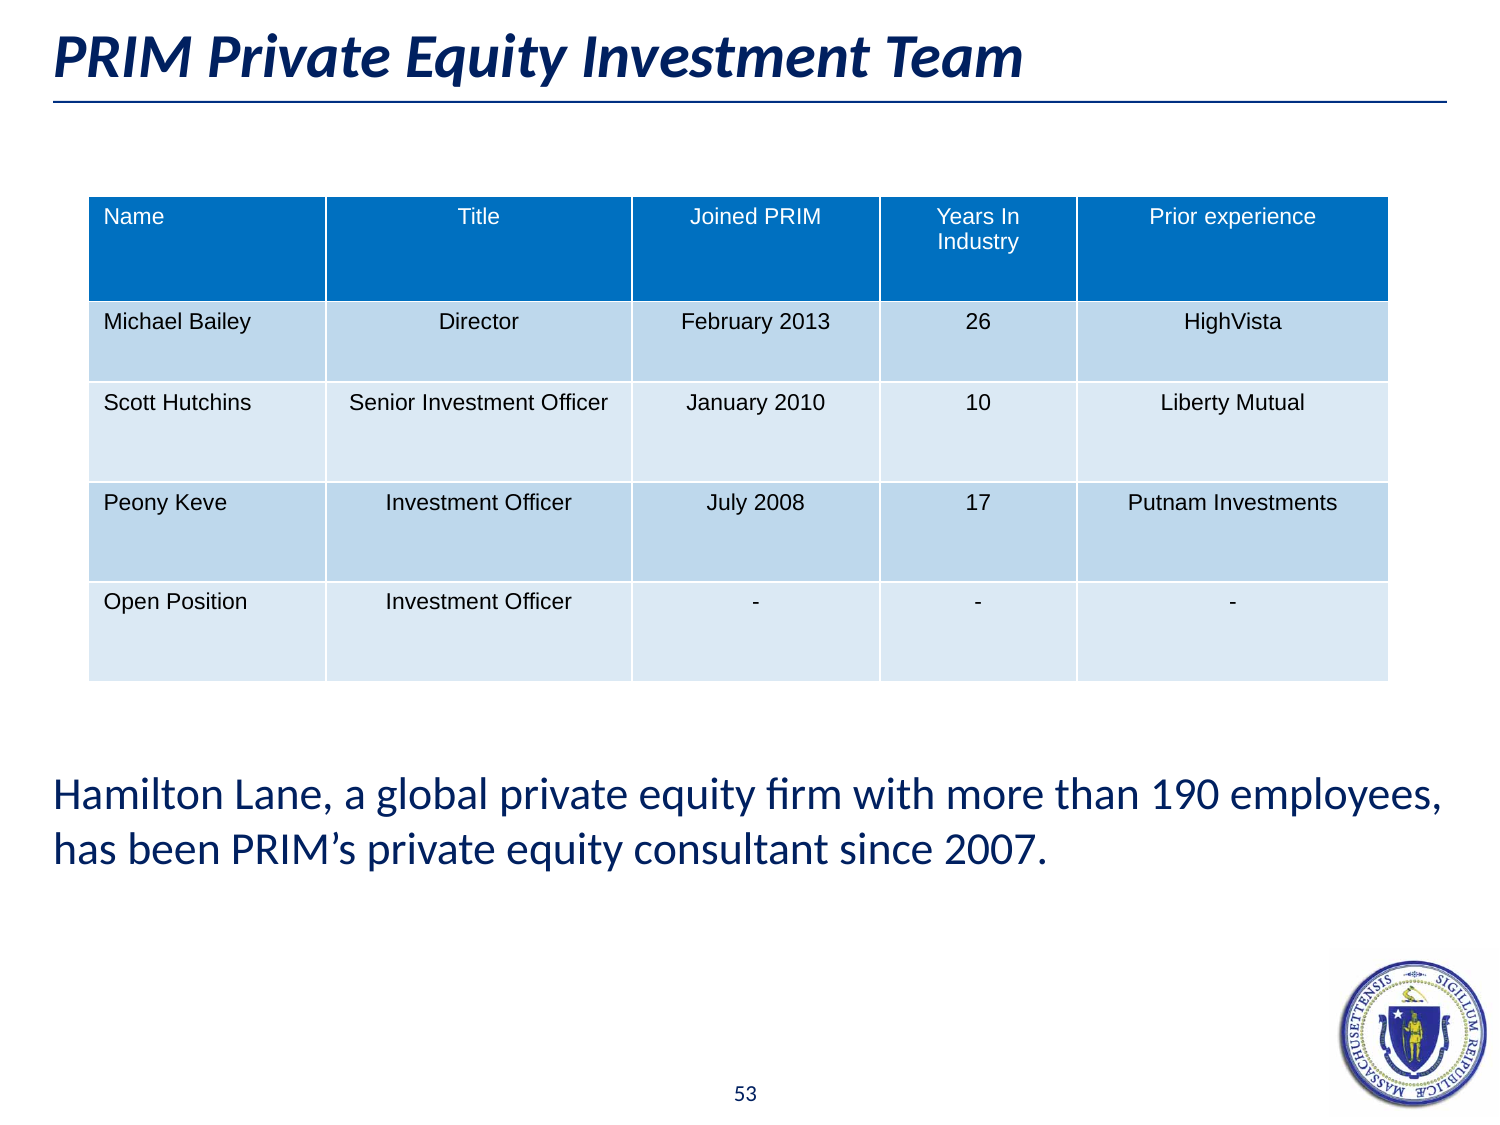

# PRIM Private Equity Investment Team
| Name | Title | Joined PRIM | Years In Industry | Prior experience |
| --- | --- | --- | --- | --- |
| Michael Bailey | Director | February 2013 | 26 | HighVista |
| Scott Hutchins | Senior Investment Officer | January 2010 | 10 | Liberty Mutual |
| Peony Keve | Investment Officer | July 2008 | 17 | Putnam Investments |
| Open Position | Investment Officer | - | - | - |
Hamilton Lane, a global private equity firm with more than 190 employees, has been PRIM’s private equity consultant since 2007.